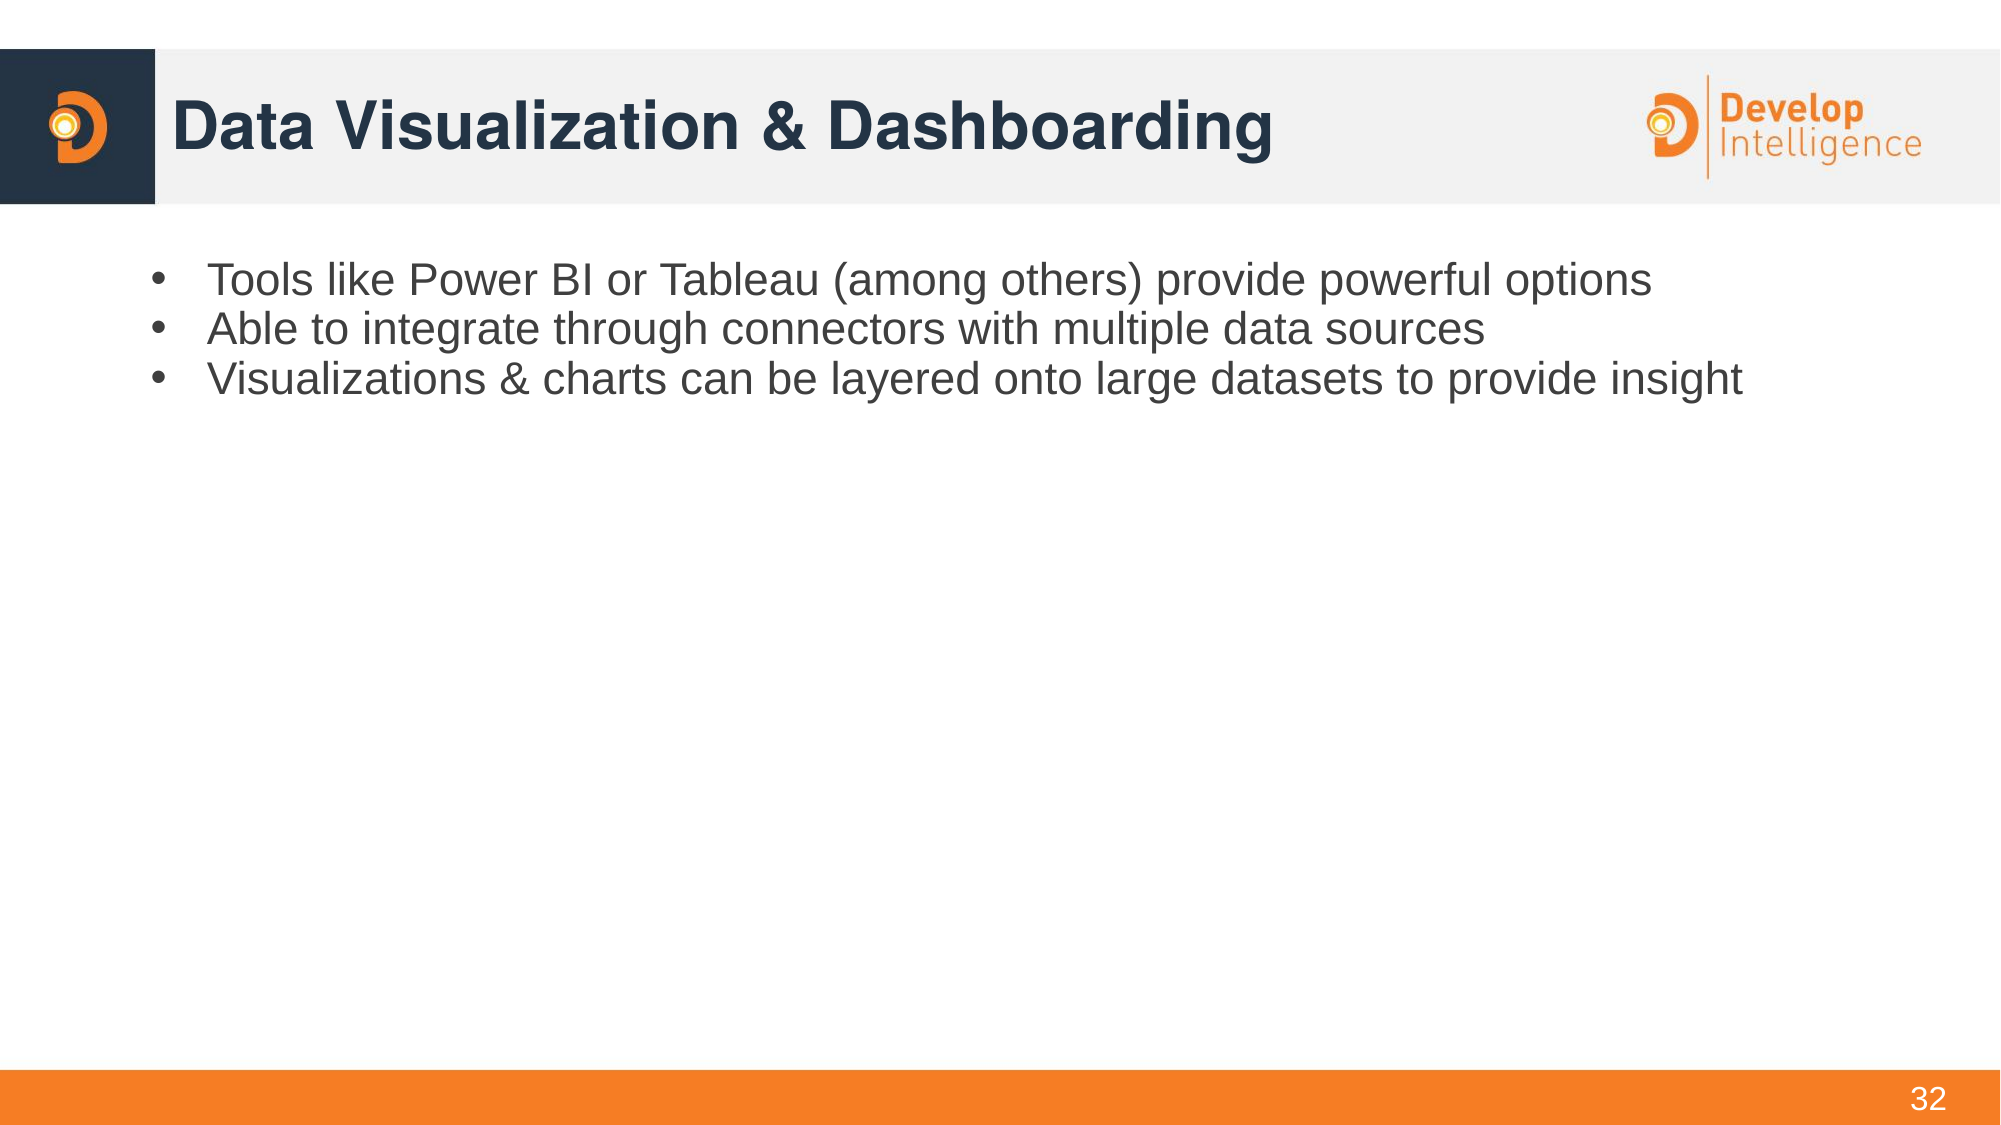

# Data Visualization & Dashboarding
Tools like Power BI or Tableau (among others) provide powerful options
Able to integrate through connectors with multiple data sources
Visualizations & charts can be layered onto large datasets to provide insight

32